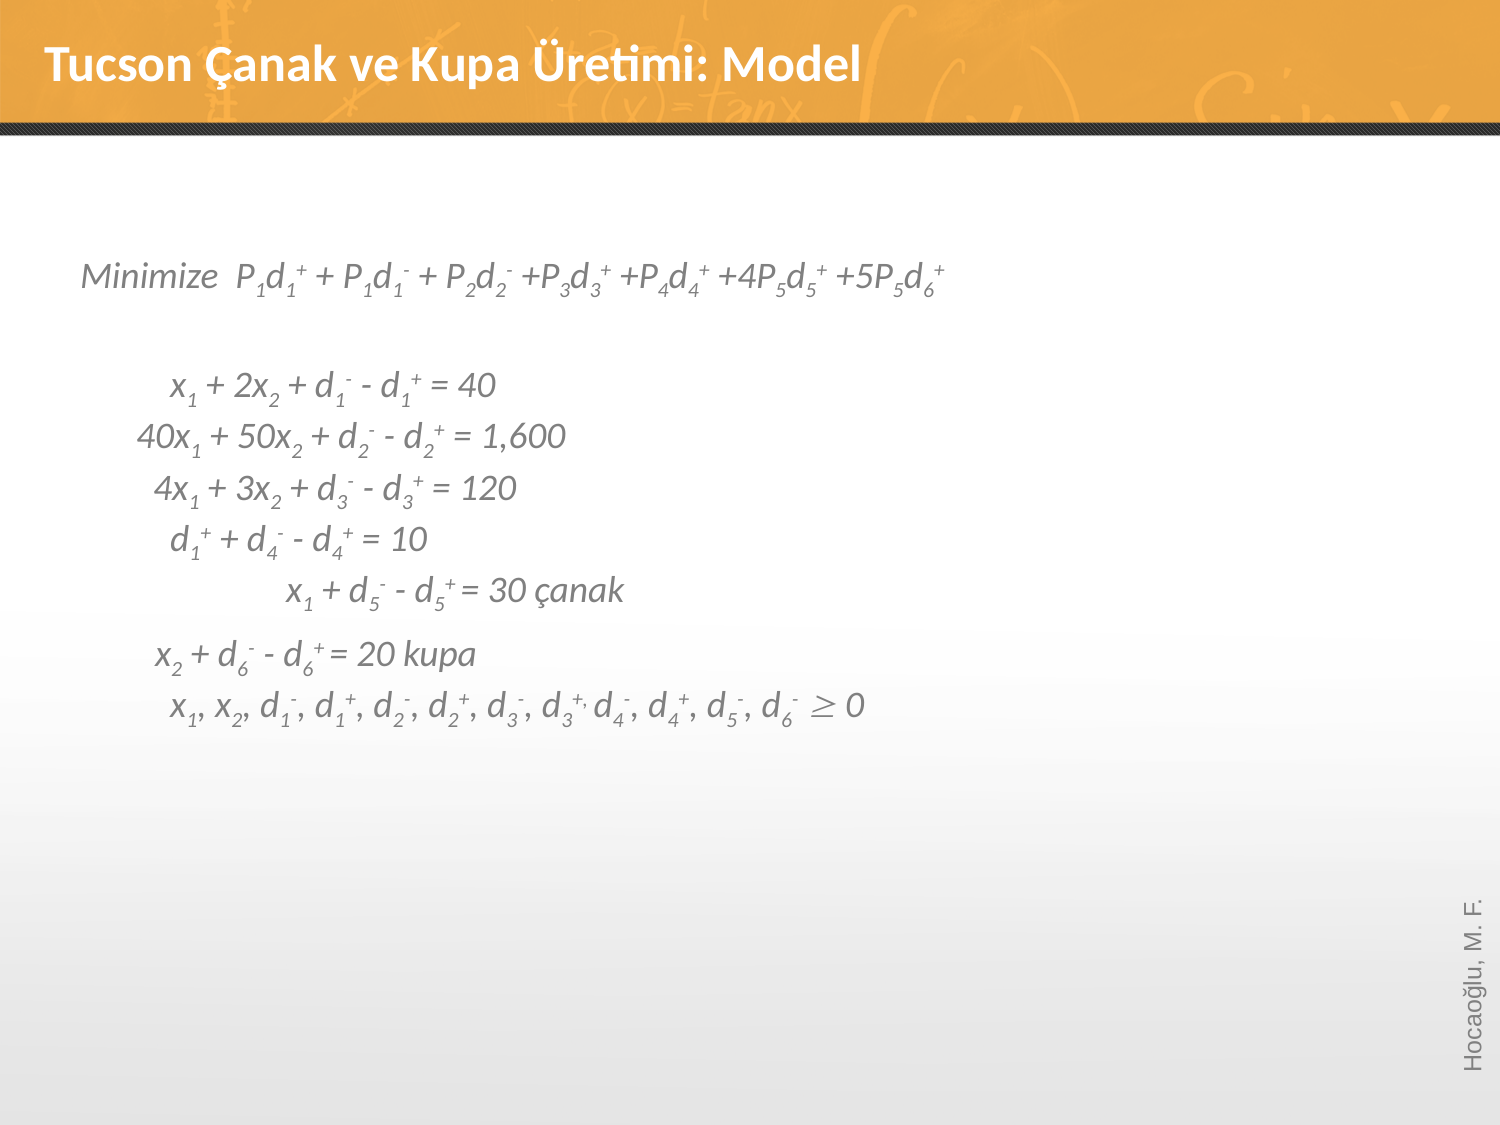

# Tucson Çanak ve Kupa Üretimi: Model
Minimize  P1d1+ + P1d1- + P2d2- +P3d3+ +P4d4+ +4P5d5+ +5P5d6+

	    x1 + 2x2 + d1- - d1+ = 40
	40x1 + 50x2 + d2- - d2+ = 1,600
	  4x1 + 3x2 + d3- - d3+ = 120
	    d1+ + d4- - d4+ = 10
		x1 + d5- - d5+ = 30 çanak
x2 + d6- - d6+ = 20 kupa
	    x1, x2, d1-, d1+, d2-, d2+, d3-, d3+, d4-, d4+, d5-, d6- ≥ 0